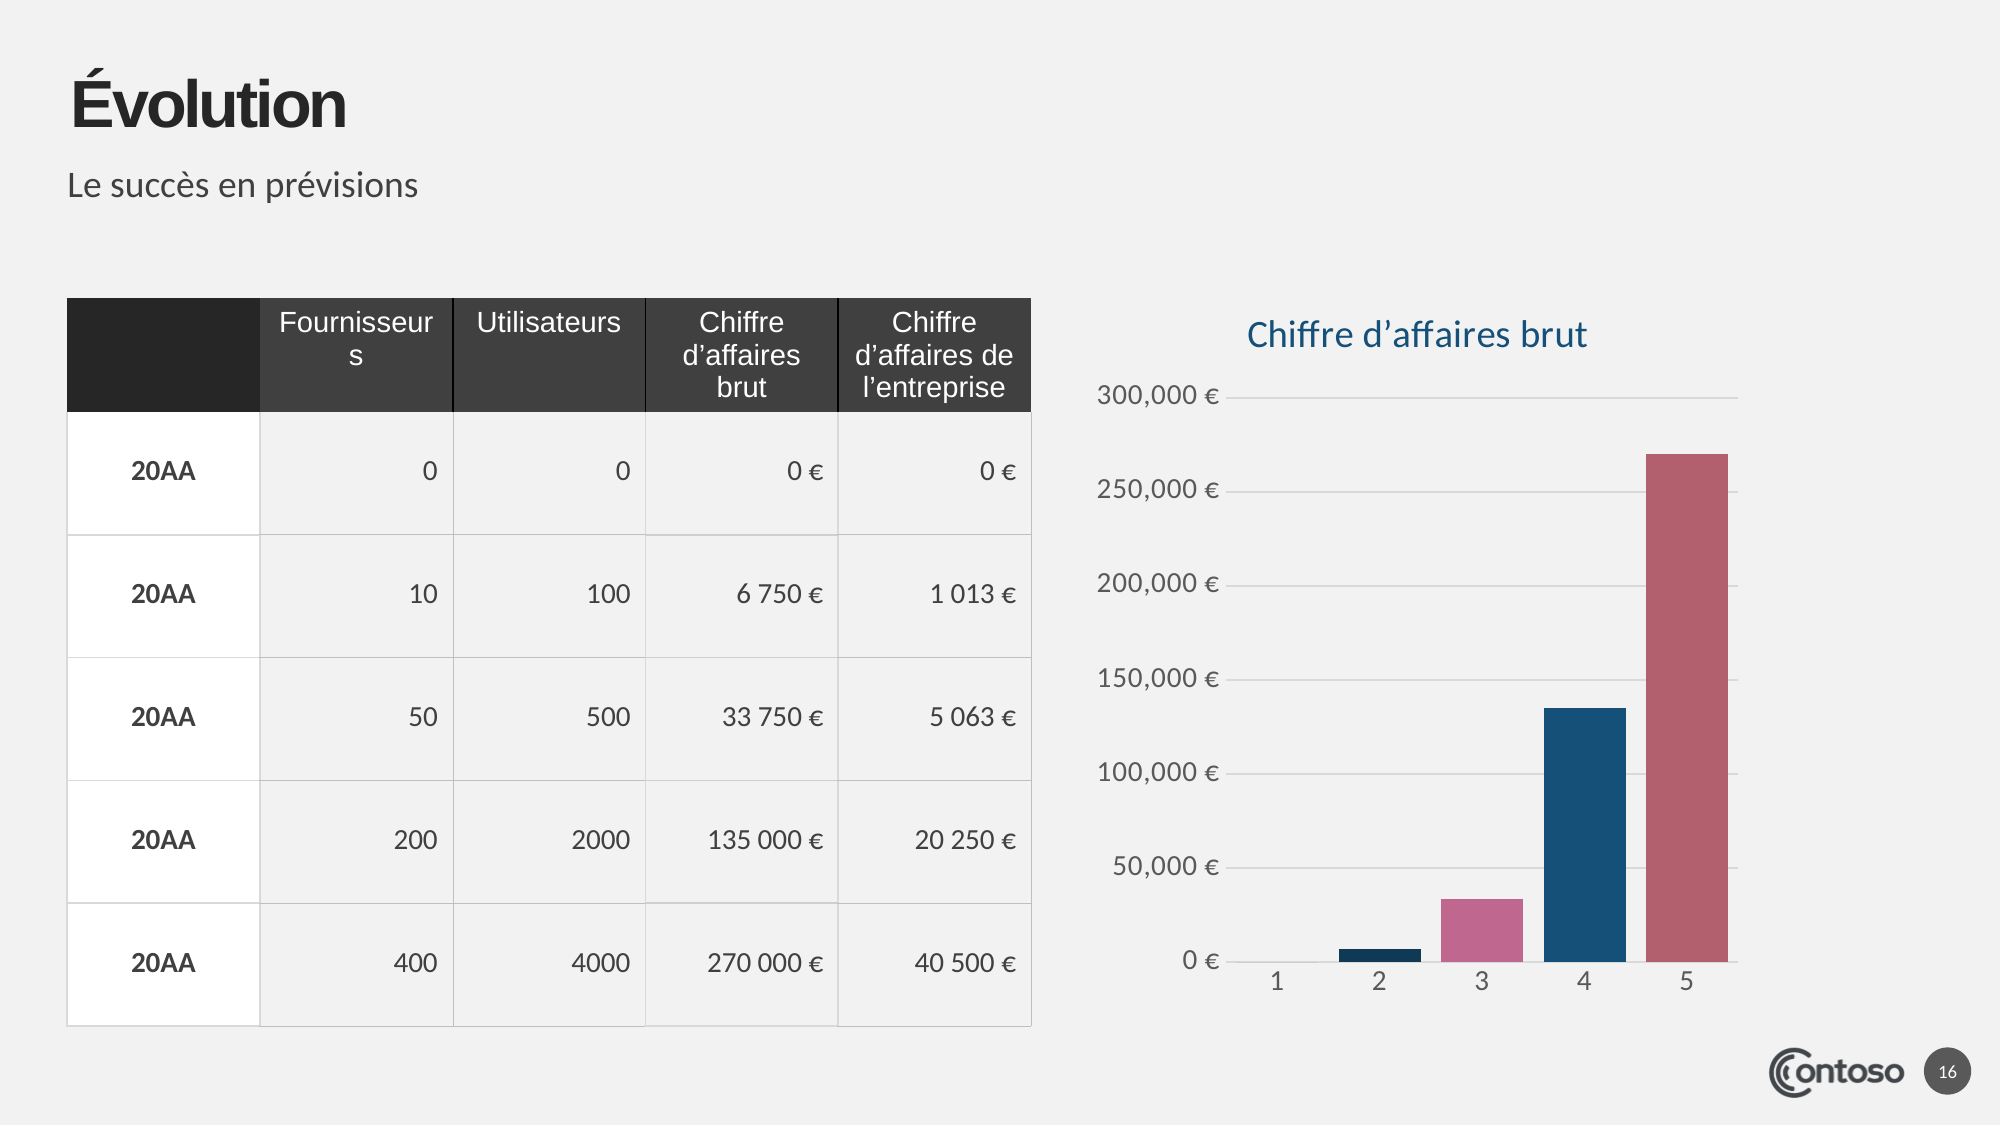

# Évolution
Le succès en prévisions

### Chart: Chiffre d’affaires brut

| Category |  |
|---|---|
|  | Fournisseurs | Utilisateurs | Chiffre d’affaires brut | Chiffre d’affaires de l’entreprise |
| --- | --- | --- | --- | --- |
| 20AA | 0 | 0 | 0 € | 0 € |
| 20AA | 10 | 100 | 6 750 € | 1 013 € |
| 20AA | 50 | 500 | 33 750 € | 5 063 € |
| 20AA | 200 | 2000 | 135 000 € | 20 250 € |
| 20AA | 400 | 4000 | 270 000 € | 40 500 € |
16